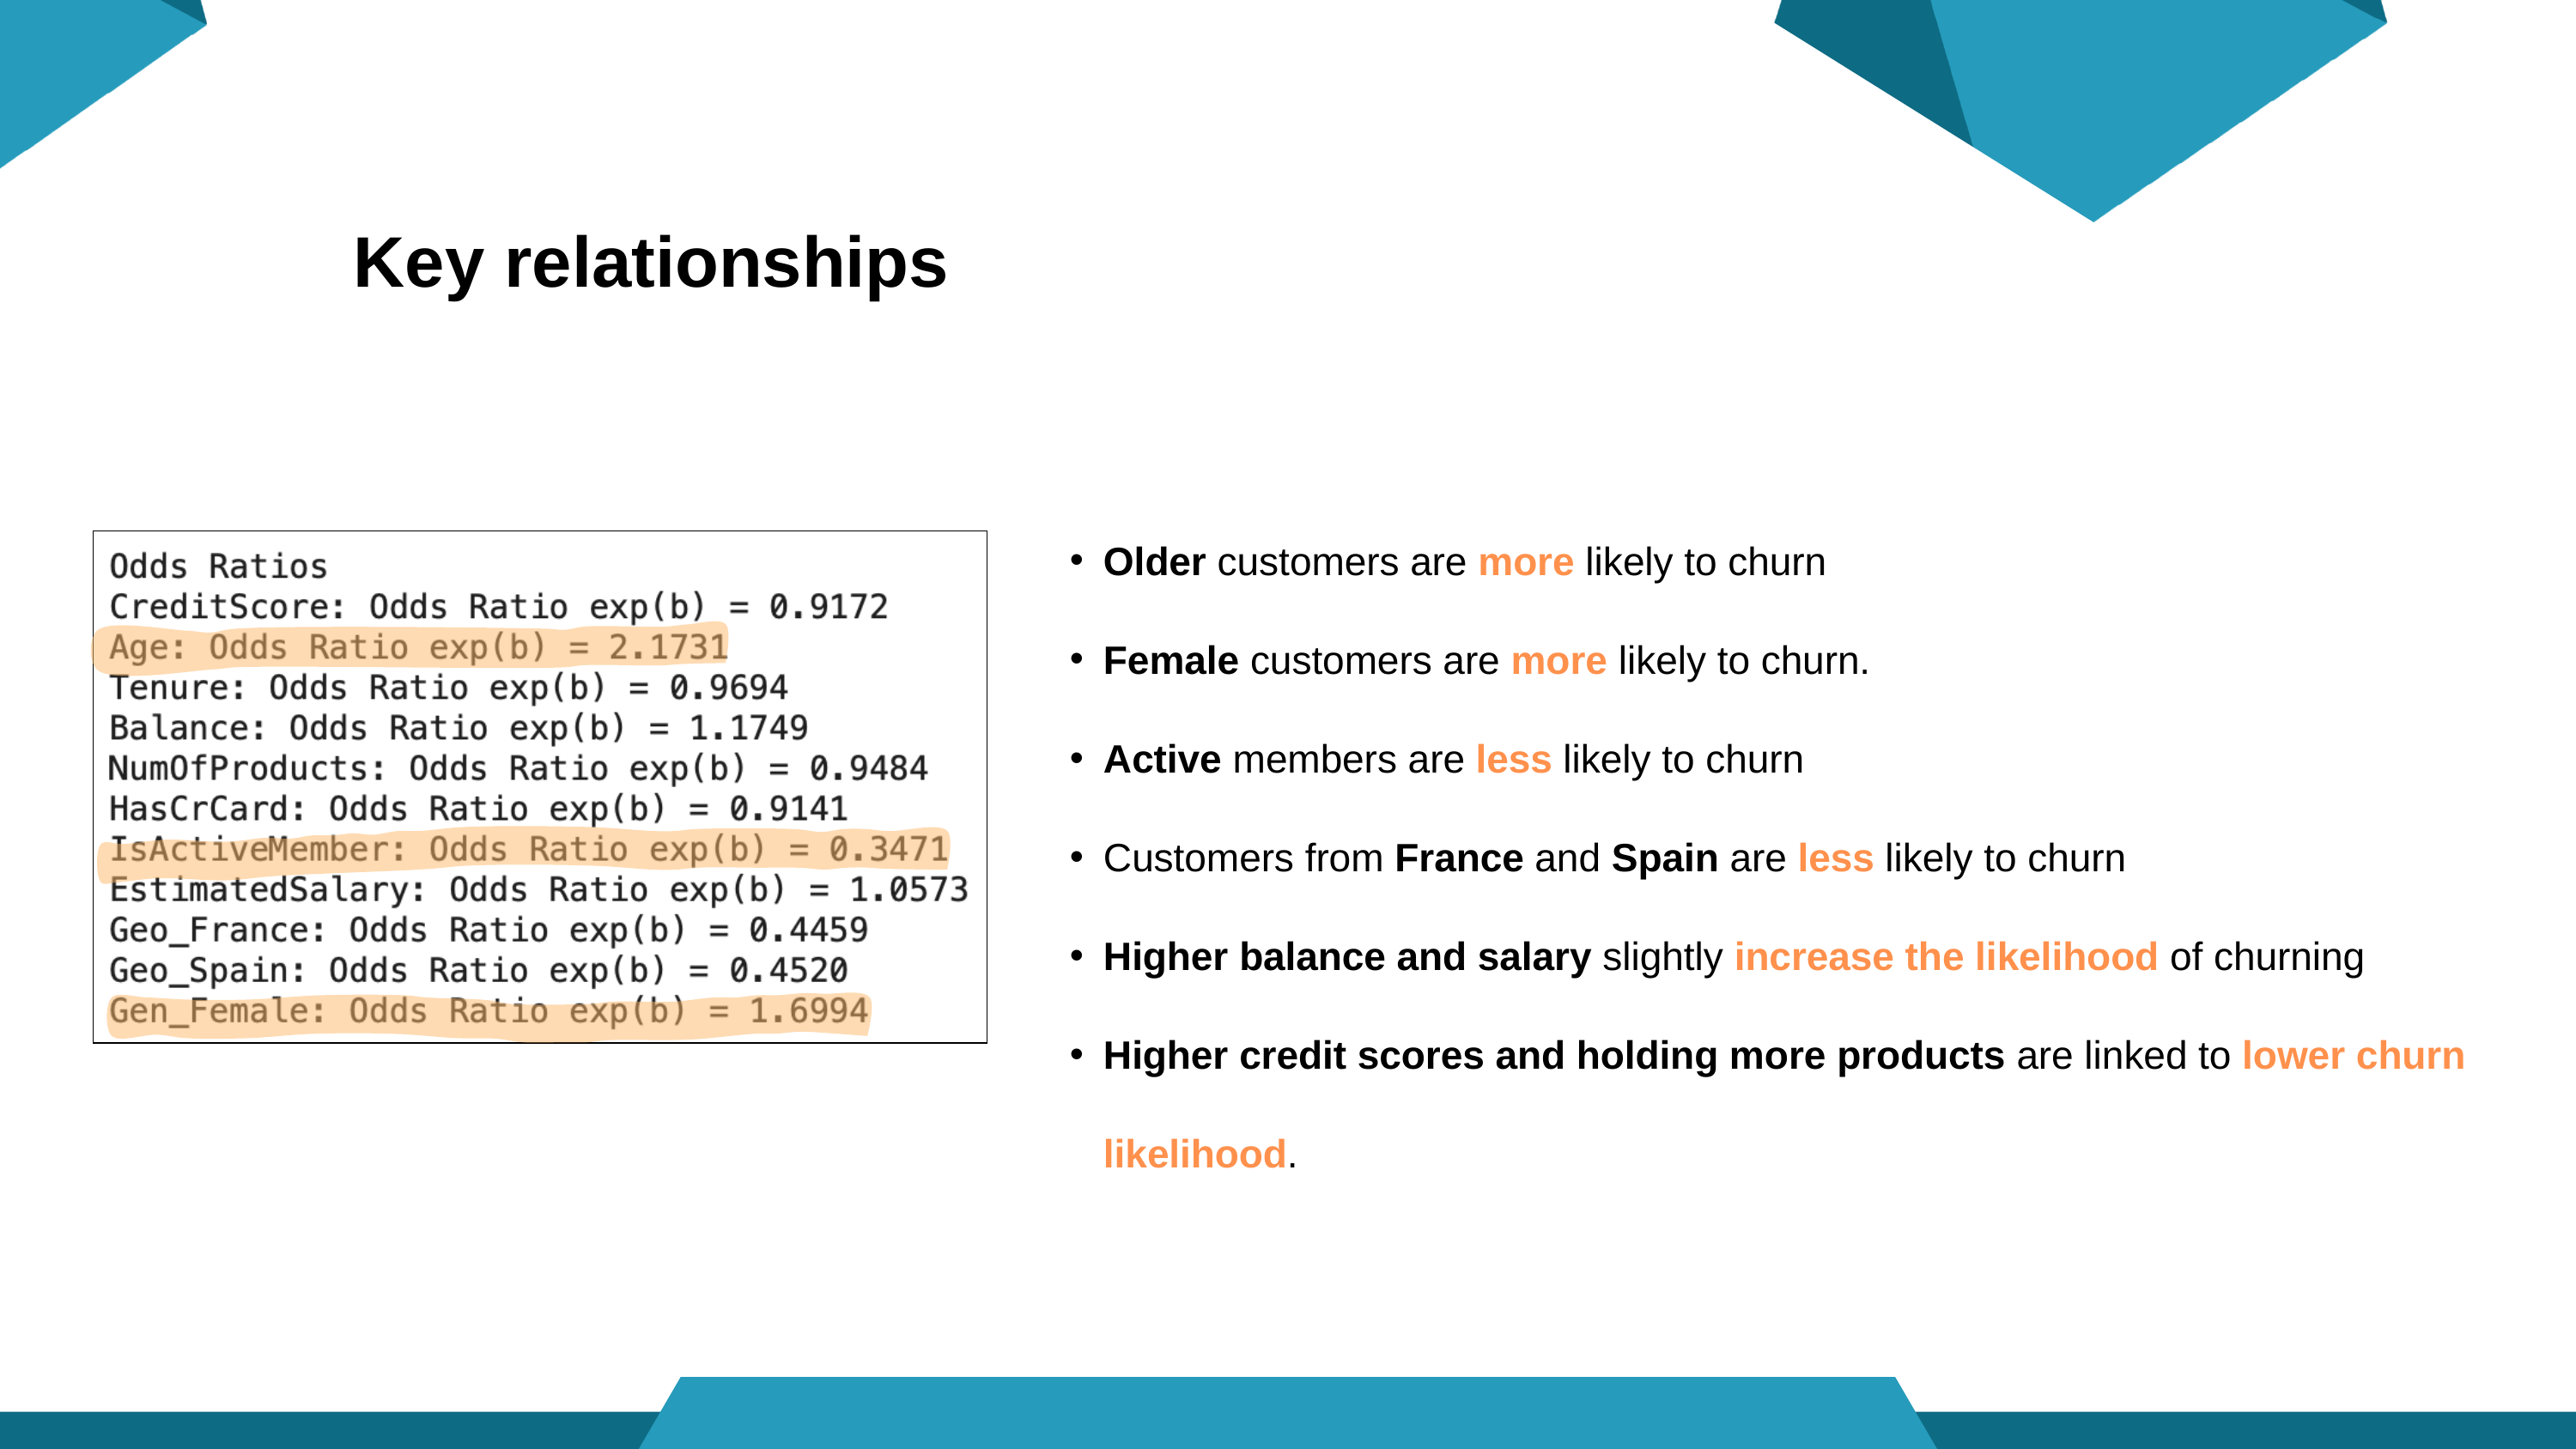

Key relationships

Older customers are more likely to churn
Female customers are more likely to churn.
Active members are less likely to churn
Customers from France and Spain are less likely to churn
Higher balance and salary slightly increase the likelihood of churning
Higher credit scores and holding more products are linked to lower churn likelihood.